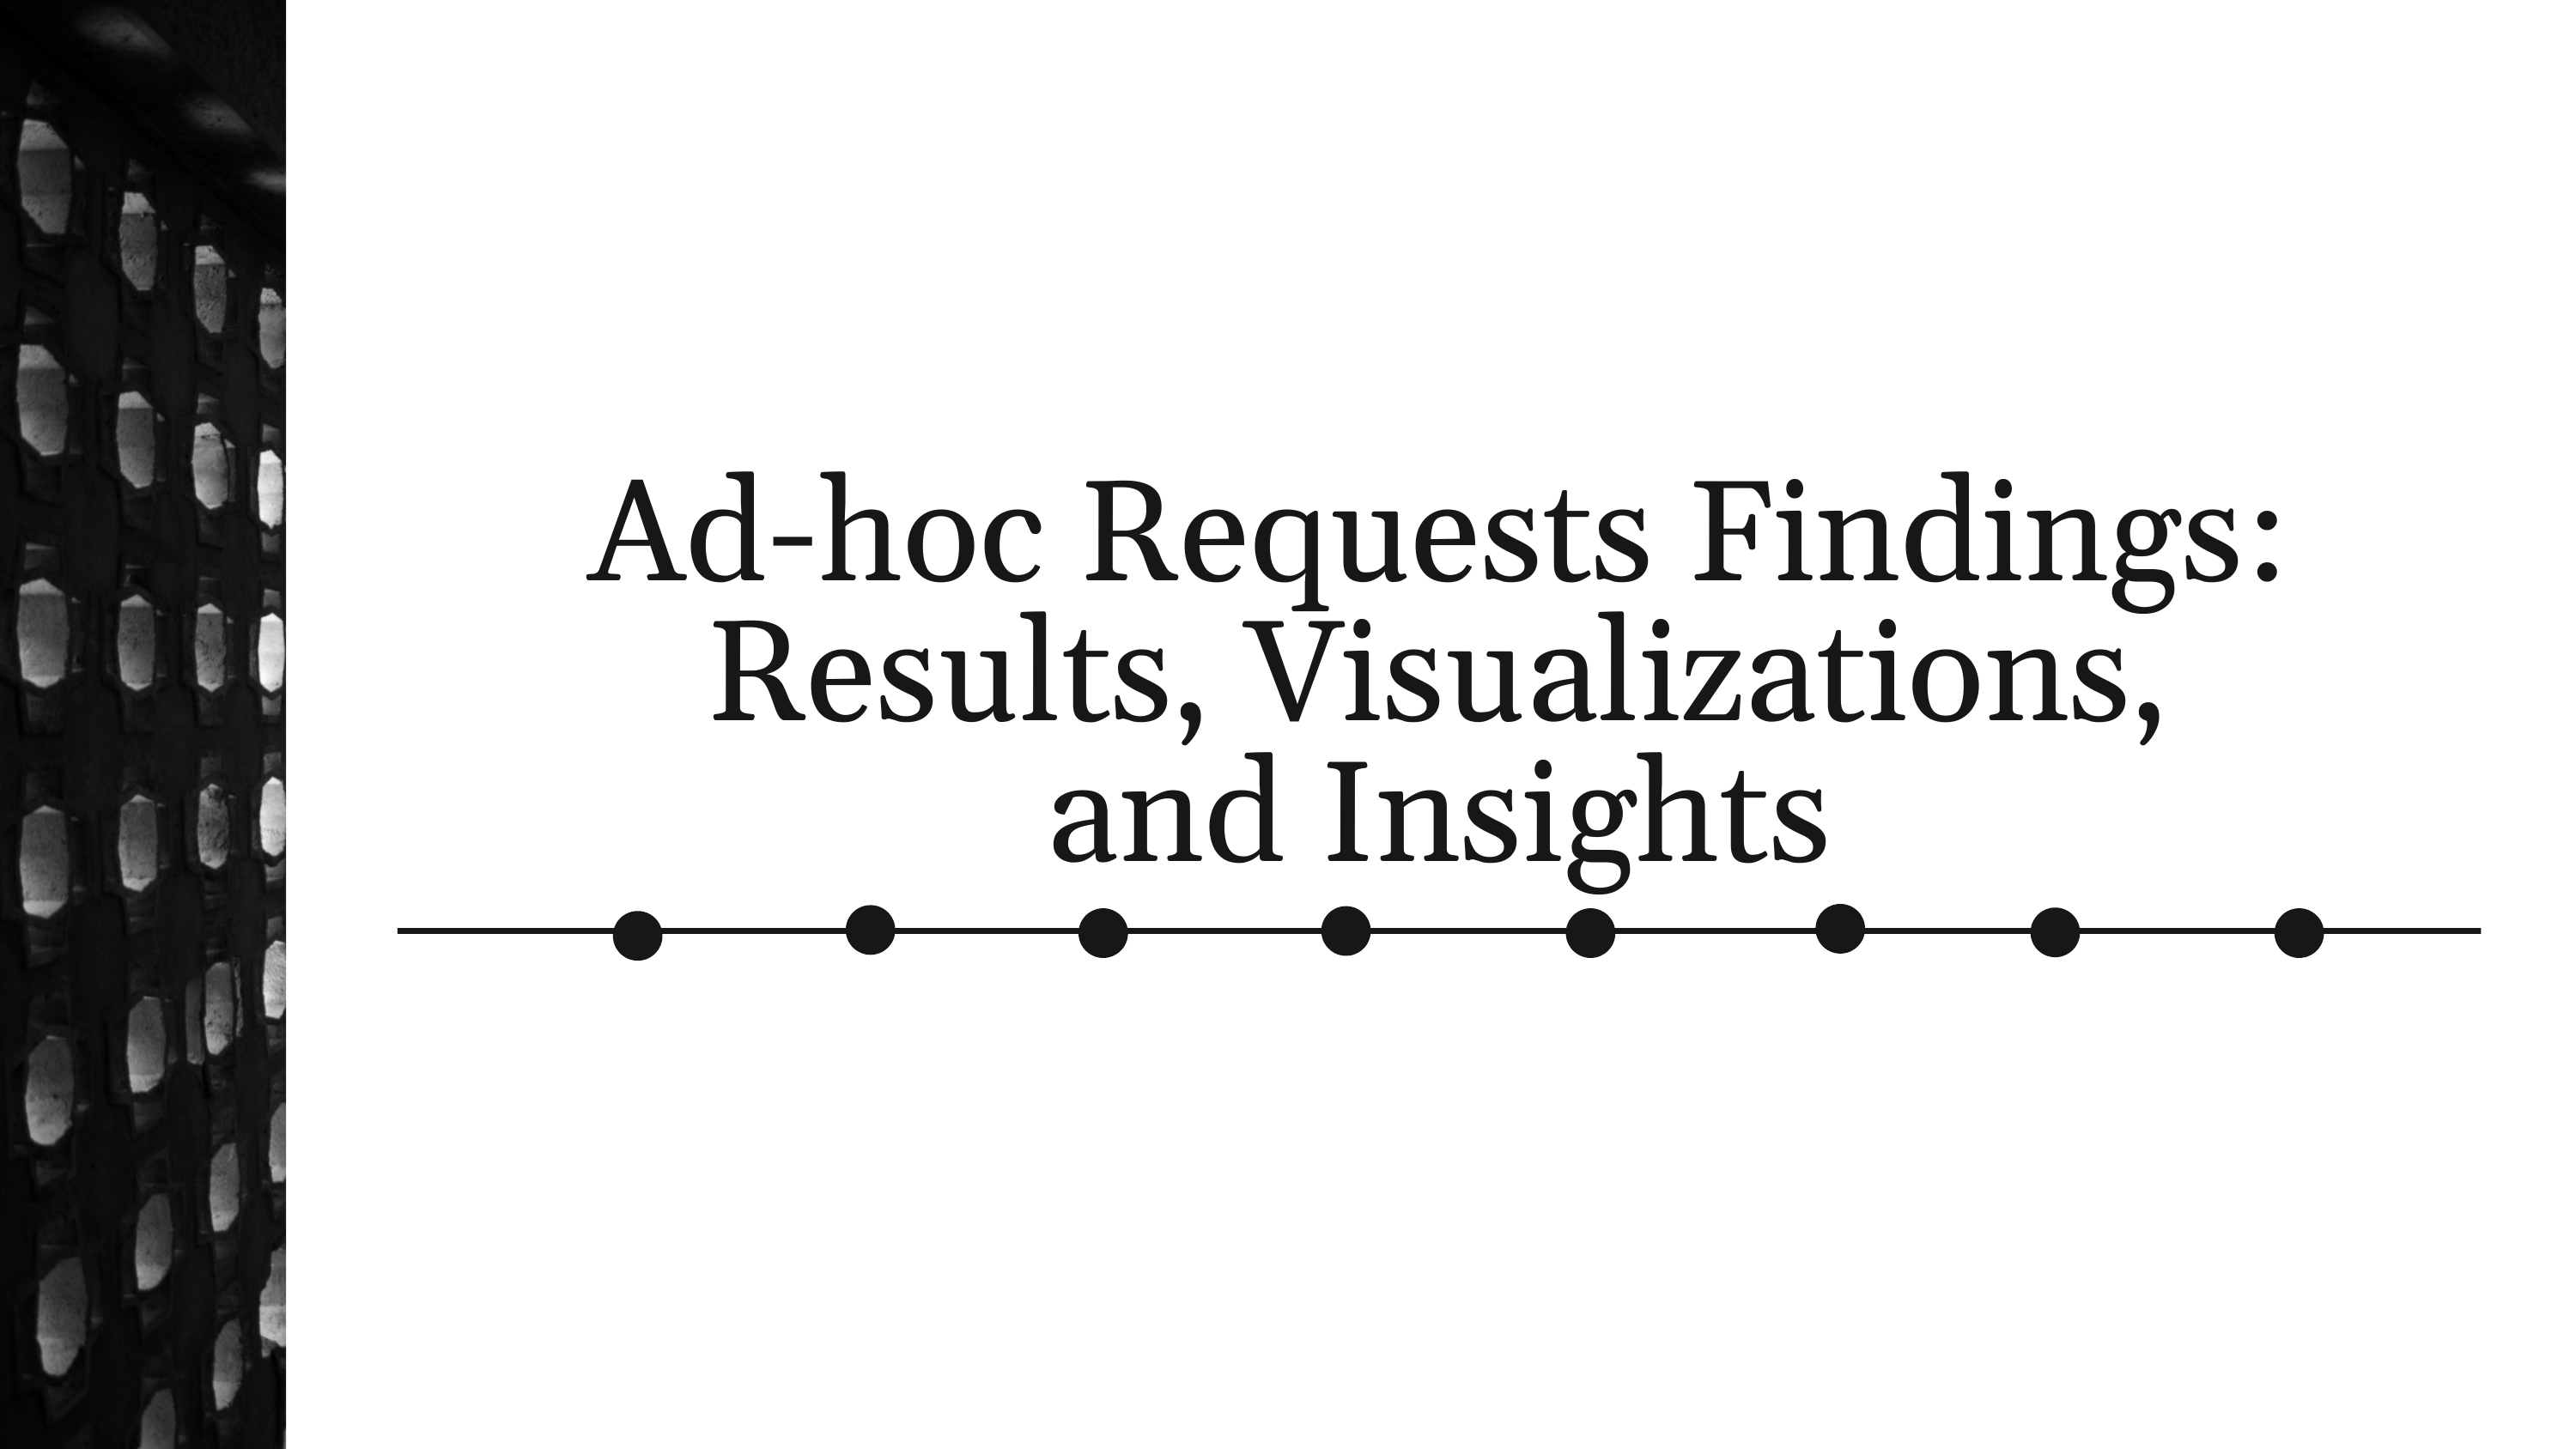

Ad-hoc Requests Findings: Results, Visualizations, and Insights